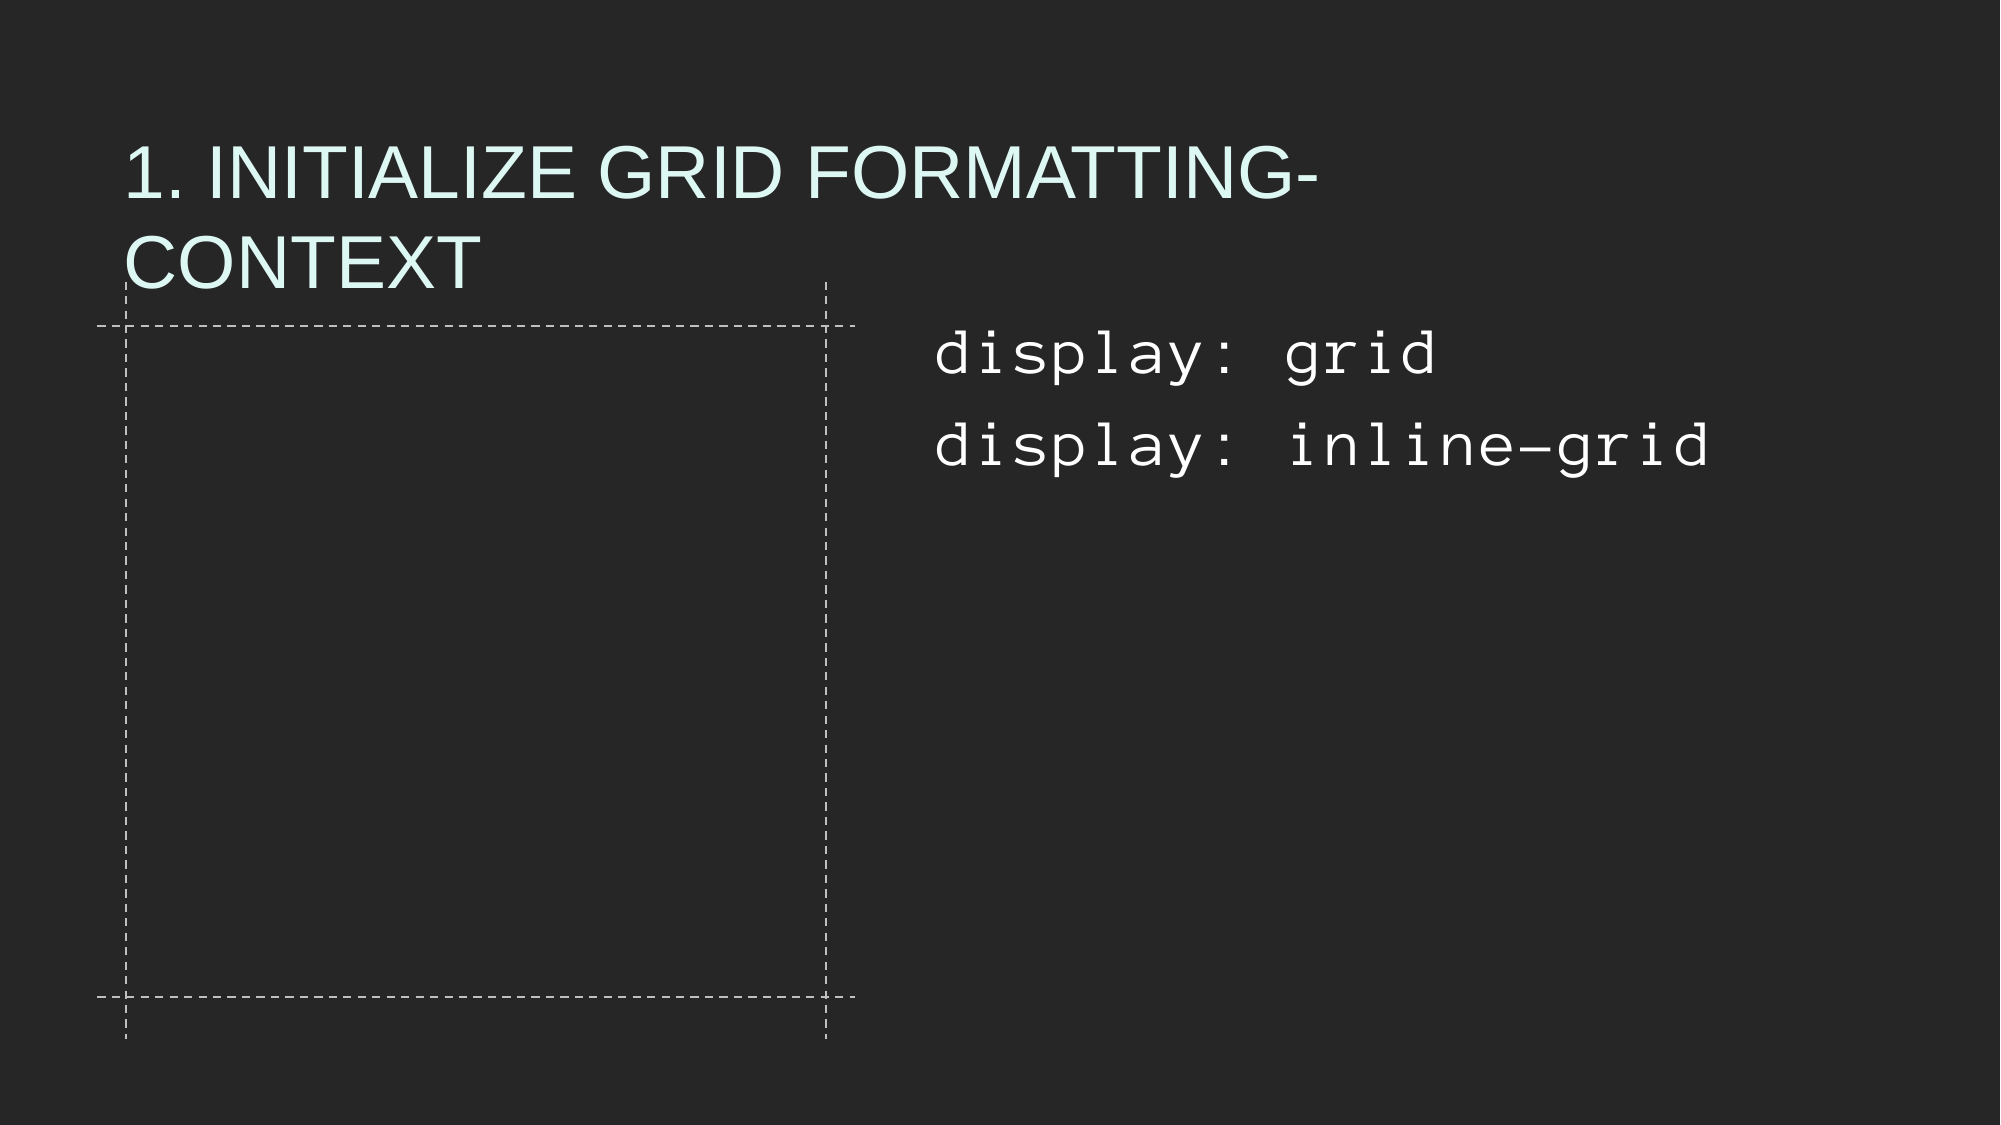

1. INITIALIZE GRID FORMATTING-CONTEXT
display: grid display: inline-grid